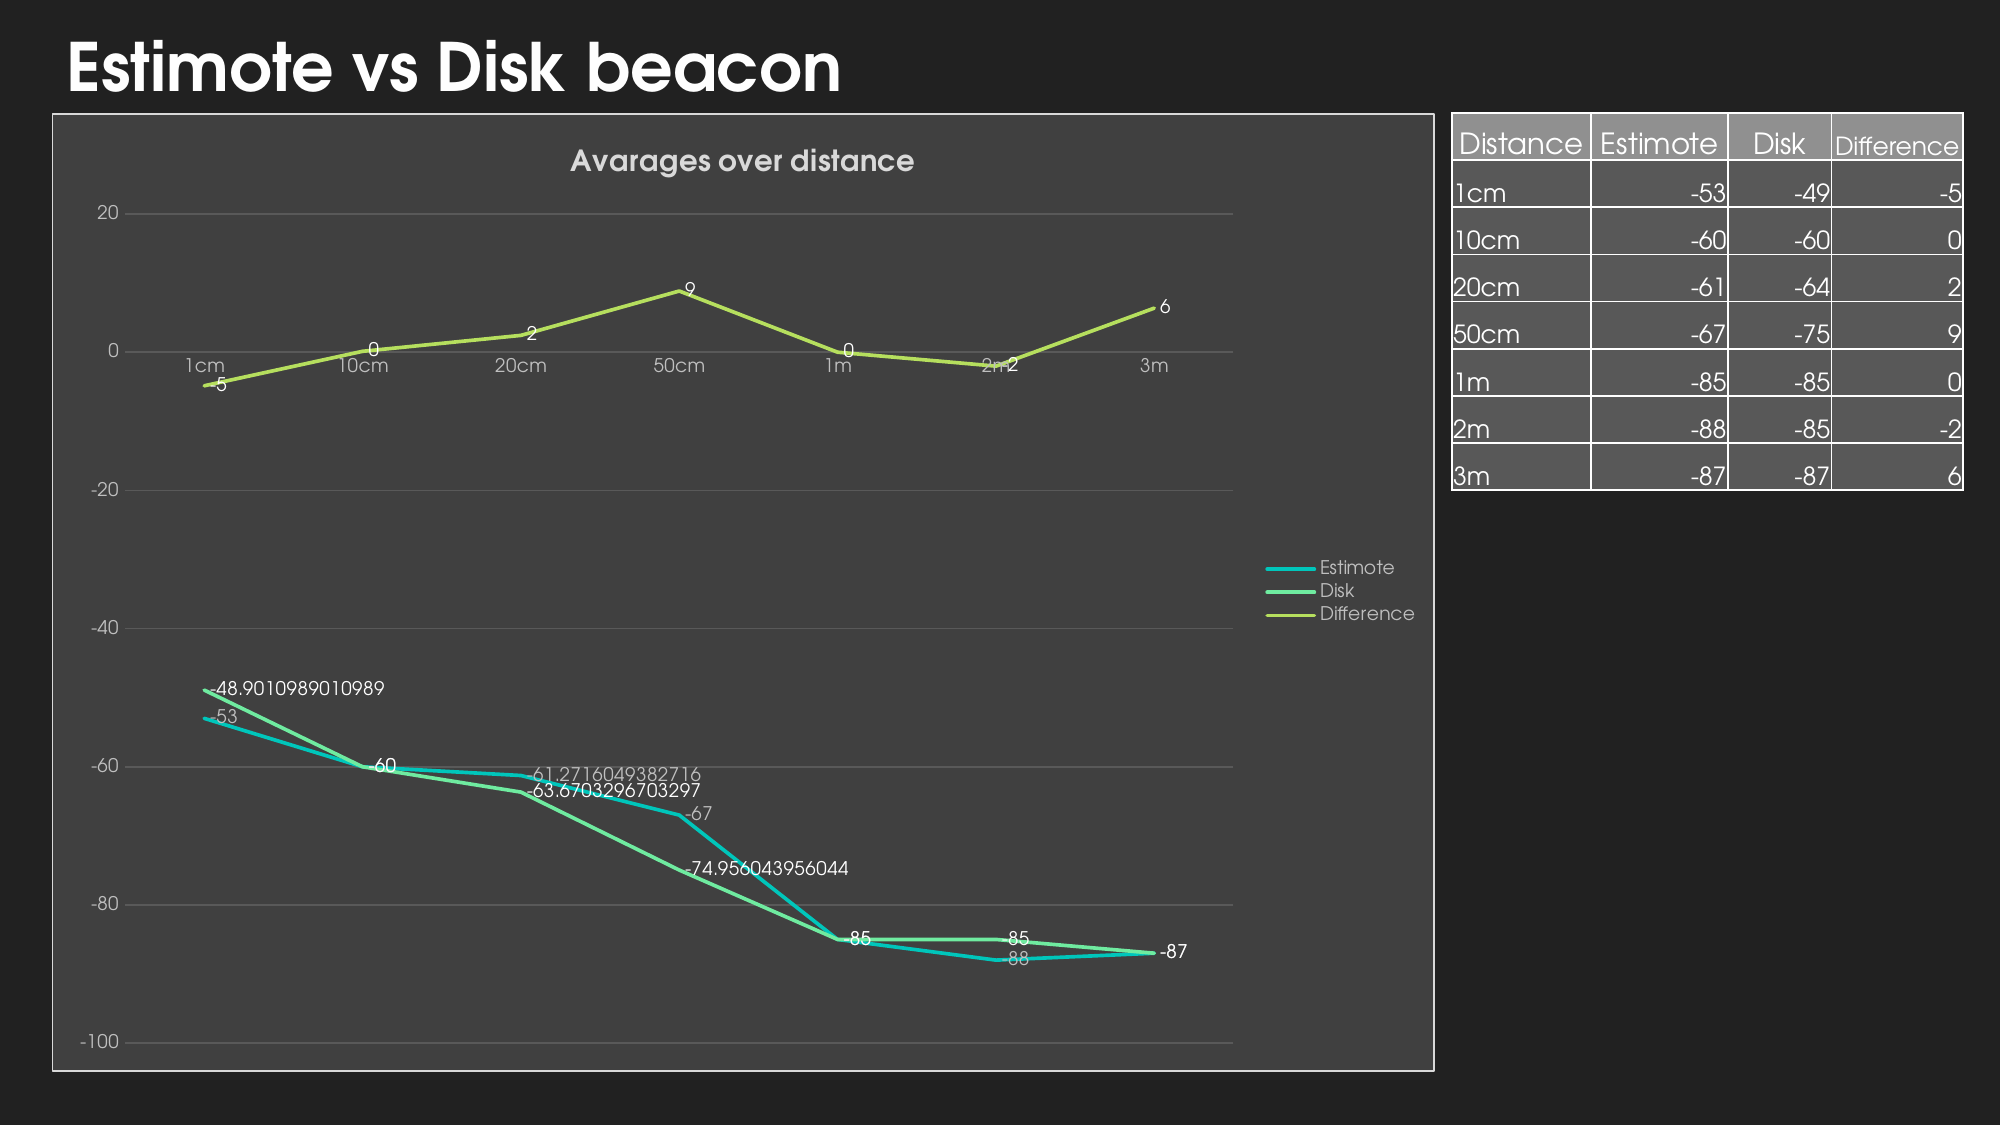

Estimote vs Disk beacon
| Distance | Estimote | Disk | Difference |
| --- | --- | --- | --- |
| 1cm | -53 | -49 | -5 |
| 10cm | -60 | -60 | 0 |
| 20cm | -61 | -64 | 2 |
| 50cm | -67 | -75 | 9 |
| 1m | -85 | -85 | 0 |
| 2m | -88 | -85 | -2 |
| 3m | -87 | -87 | 6 |

### Chart: Avarages over distance

| Category | Estimote | Disk | Difference |
|---|---|---|---|
| 1cm | -53.0 | -48.9010989010989 | -4.866666666666666 |
| 10cm | -60.0 | -60.0 | 0.12962962962962962 |
| 20cm | -61.27160493827161 | -63.67032967032967 | 2.4444444444444446 |
| 50cm | -67.0 | -74.95604395604396 | 8.86046511627907 |
| 1m | -85.0 | -85.0 | 0.0 |
| 2m | -88.0 | -85.0 | -2.0153846153846153 |
| 3m | -87.0 | -87.0 | 6.38461538461539 |